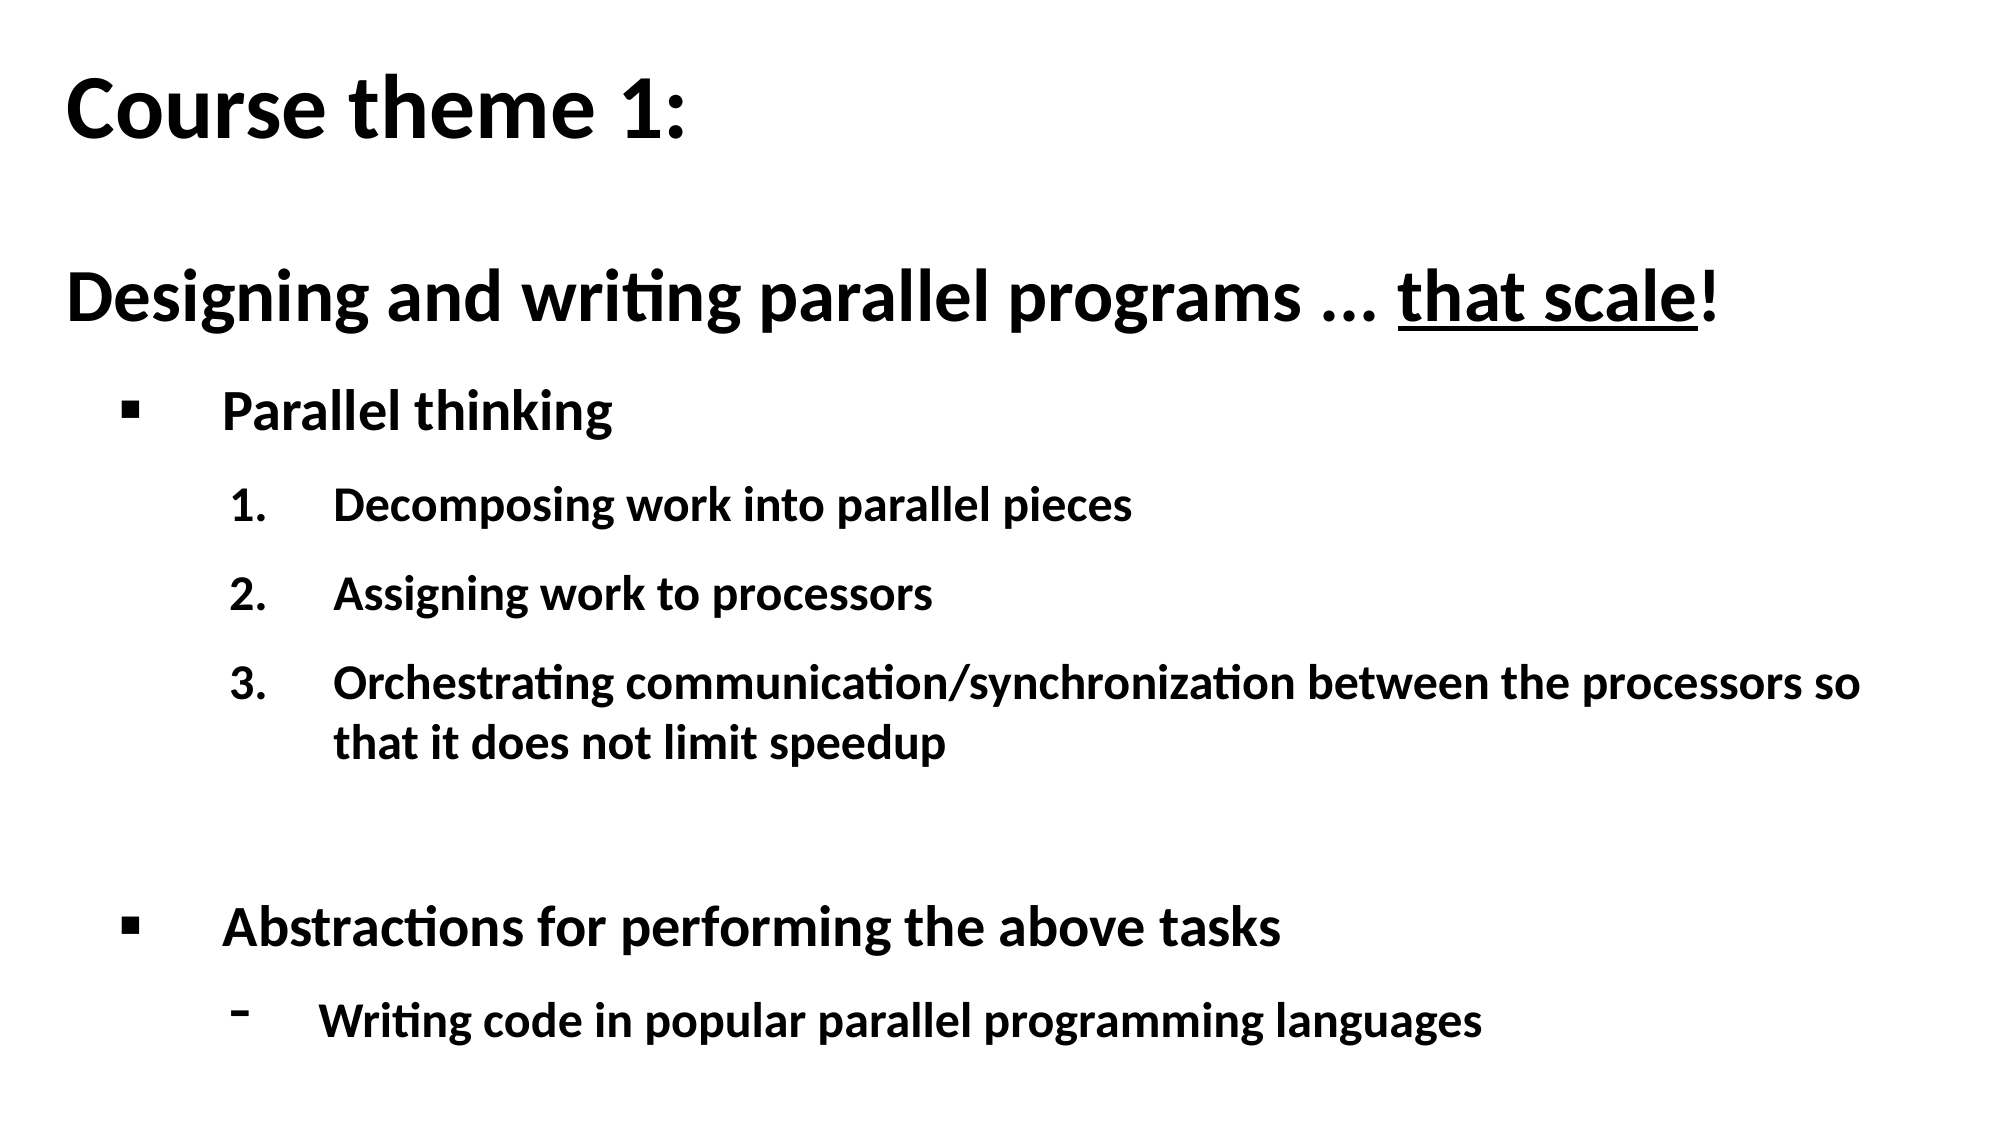

Course theme 1:

Designing and writing parallel programs ... that scale!
Parallel thinking
Decomposing work into parallel pieces
Assigning work to processors
Orchestrating communication/synchronization between the processors so that it does not limit speedup

Abstractions for performing the above tasks
Writing code in popular parallel programming languages